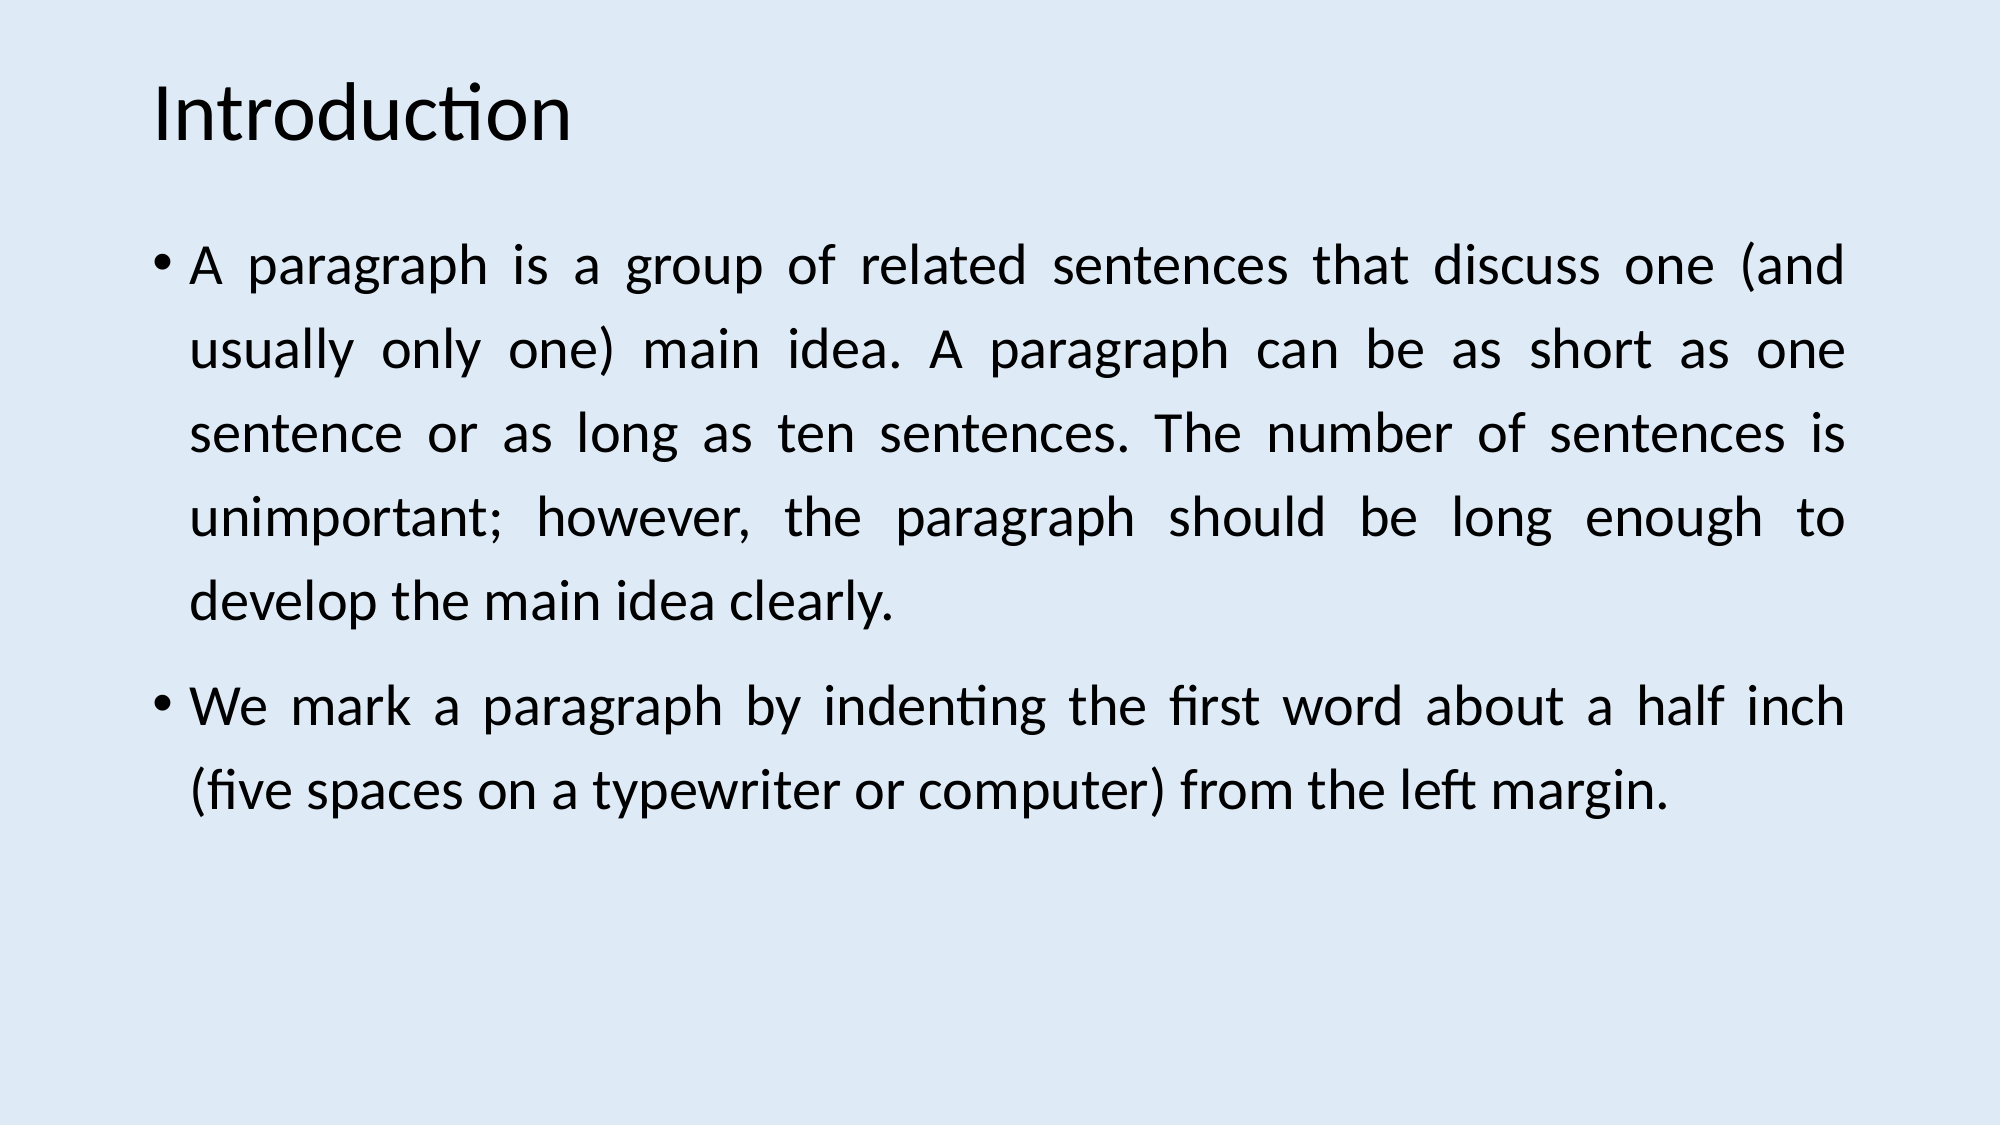

# Introduction
A paragraph is a group of related sentences that discuss one (and usually only one) main idea. A paragraph can be as short as one sentence or as long as ten sentences. The number of sentences is unimportant; however, the paragraph should be long enough to develop the main idea clearly.
We mark a paragraph by indenting the first word about a half inch (five spaces on a typewriter or computer) from the left margin.